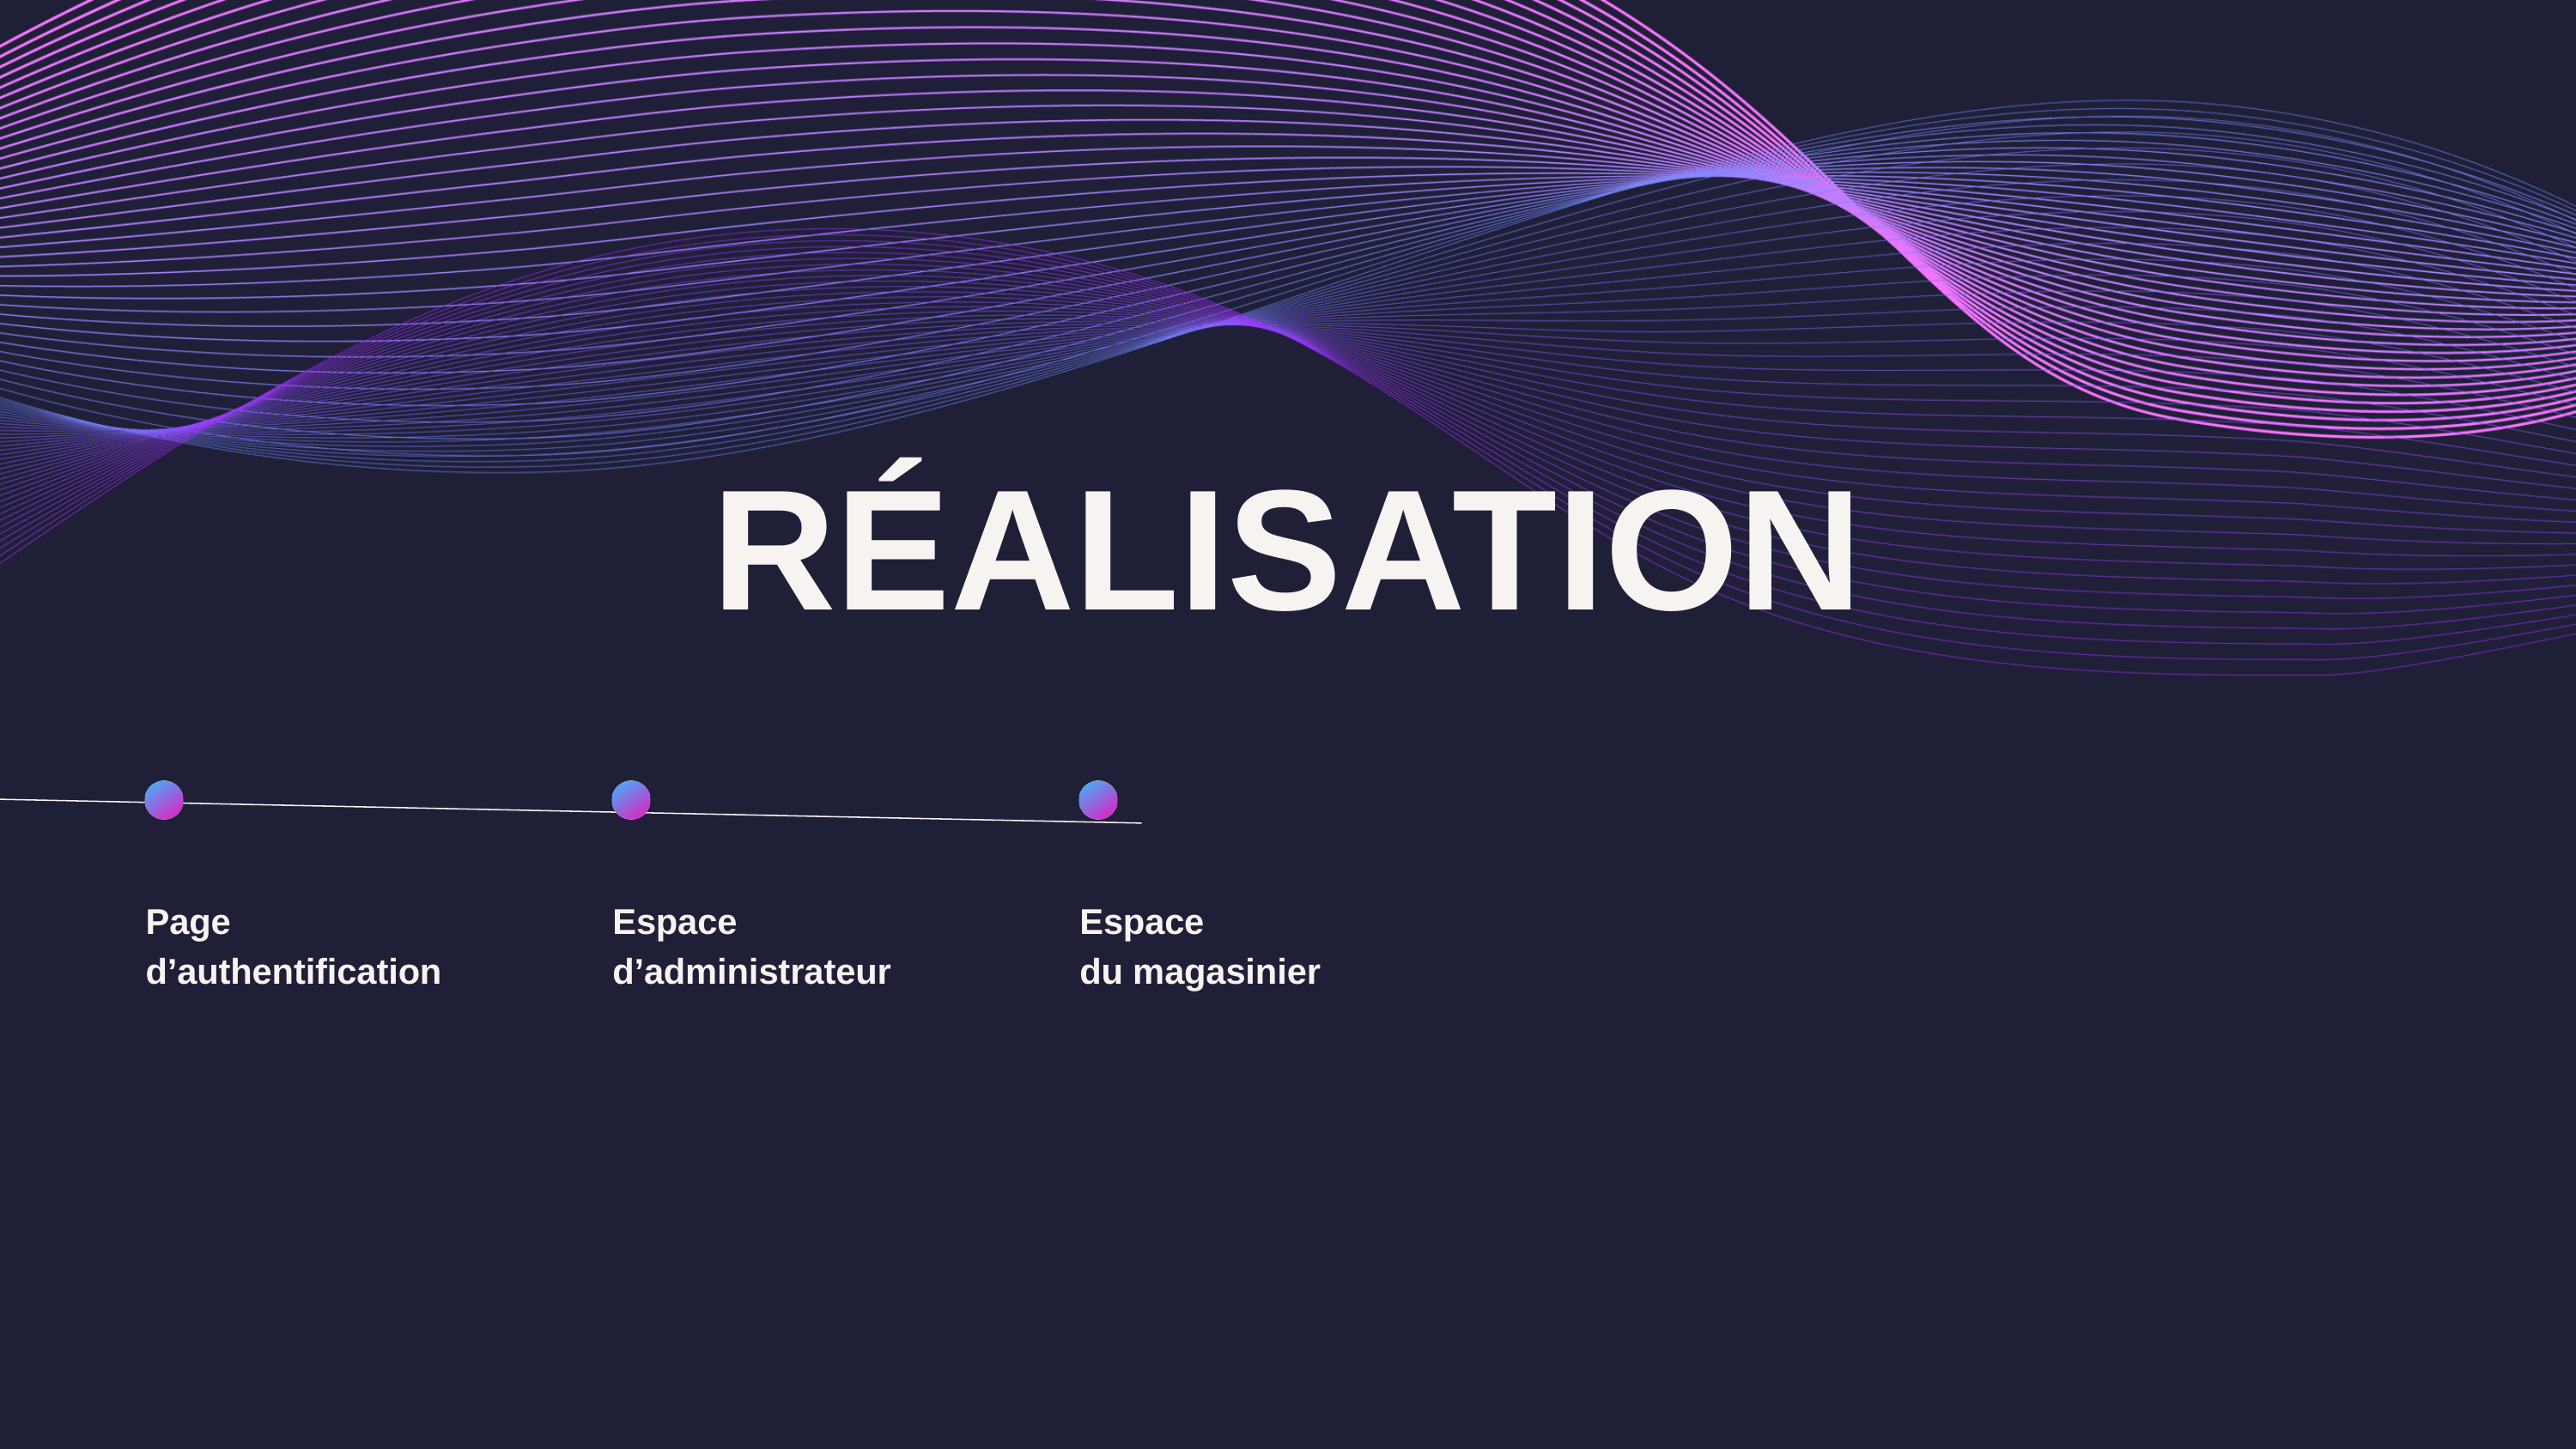

RÉALISATION

Page
d’authentification
Espace
d’administrateur
Espace
du magasinier